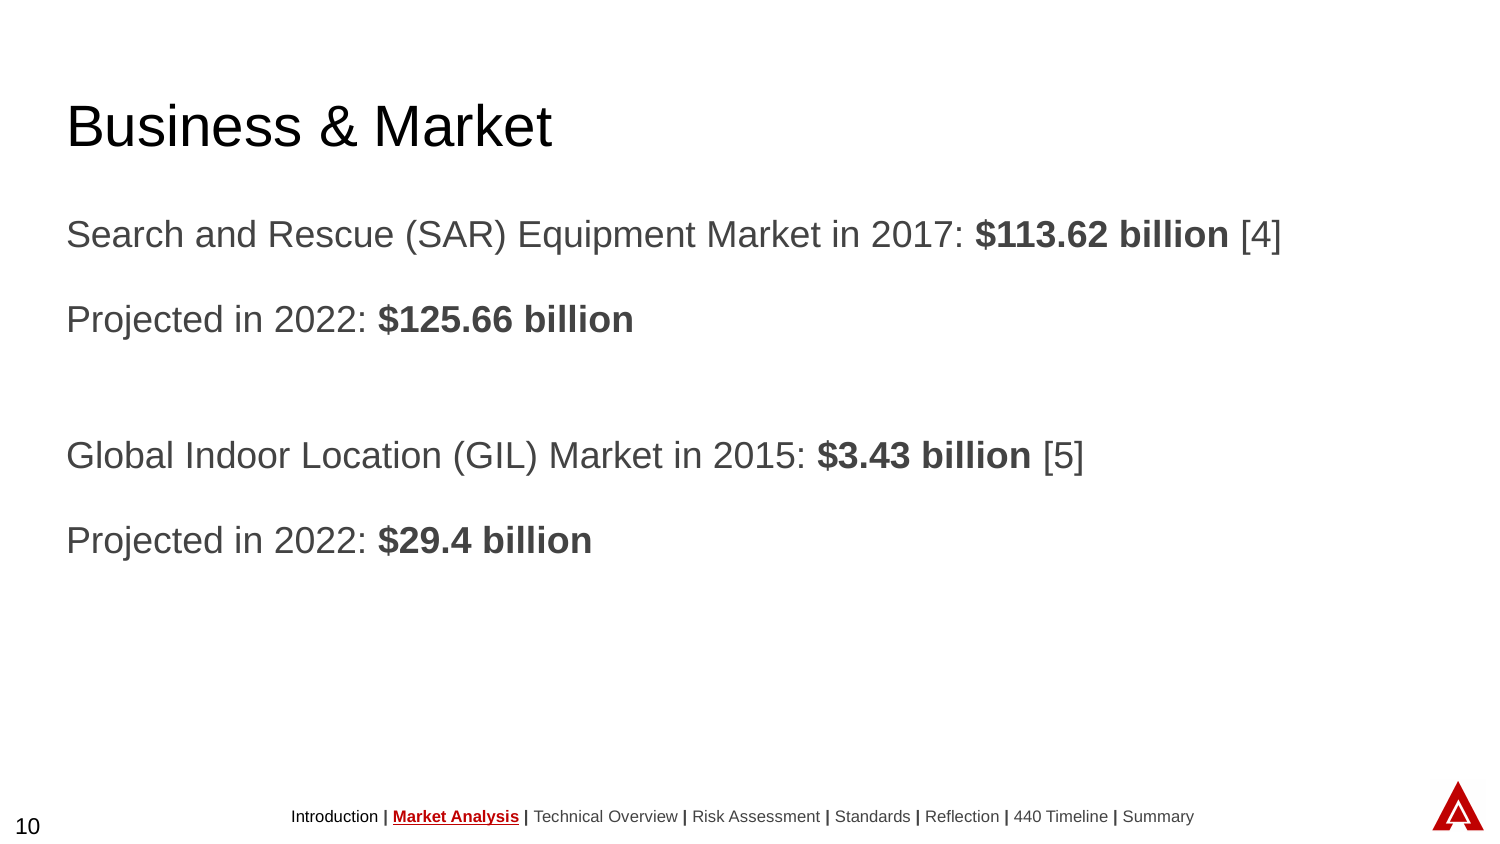

# Business & Market
Search and Rescue (SAR) Equipment Market in 2017: $113.62 billion [4]
Projected in 2022: $125.66 billion

Global Indoor Location (GIL) Market in 2015: $3.43 billion [5]
Projected in 2022: $29.4 billion
Introduction | Market Analysis | Technical Overview | Risk Assessment | Standards | Reflection | 440 Timeline | Summary
10